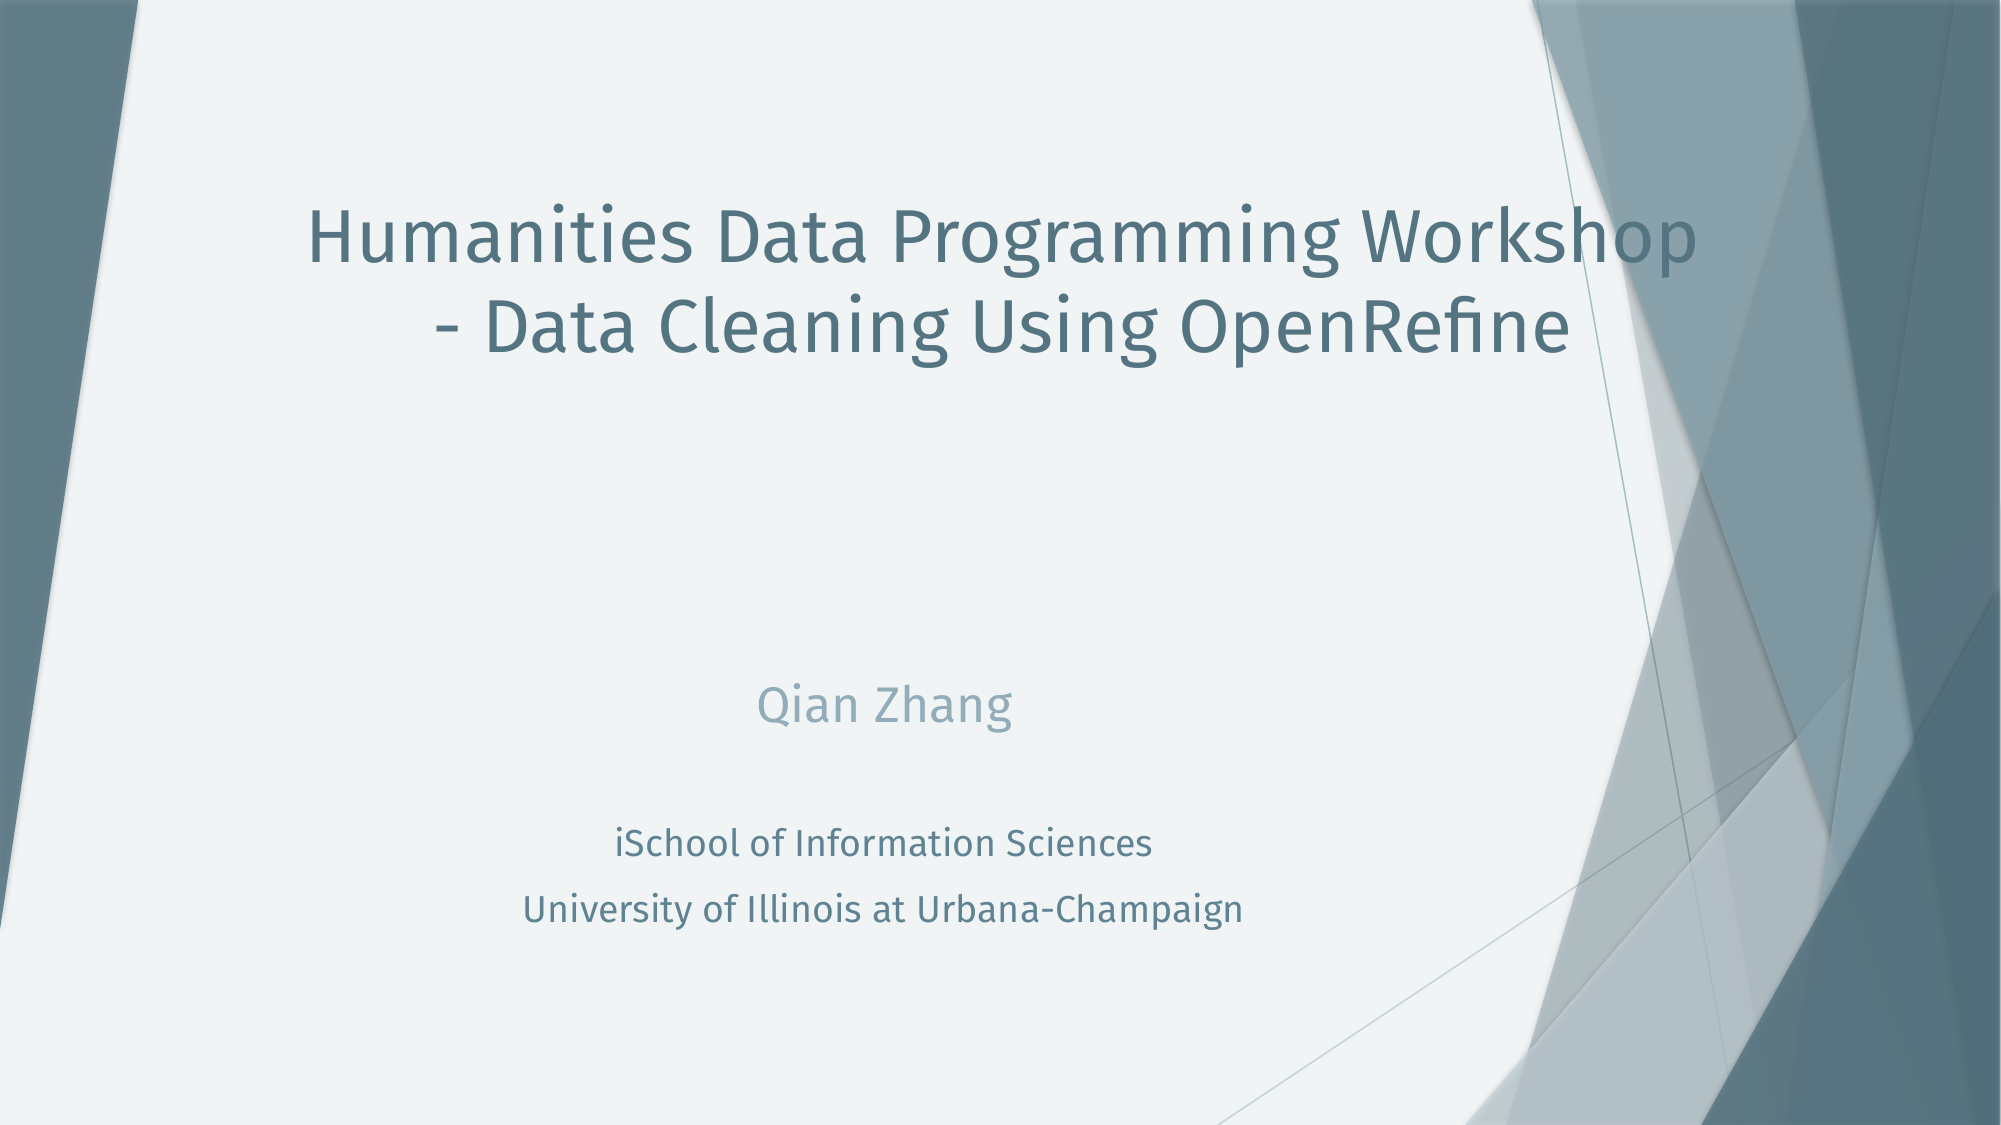

# Humanities Data Programming Workshop - Data Cleaning Using OpenRefine
Qian Zhang

iSchool of Information Sciences
University of Illinois at Urbana-Champaign